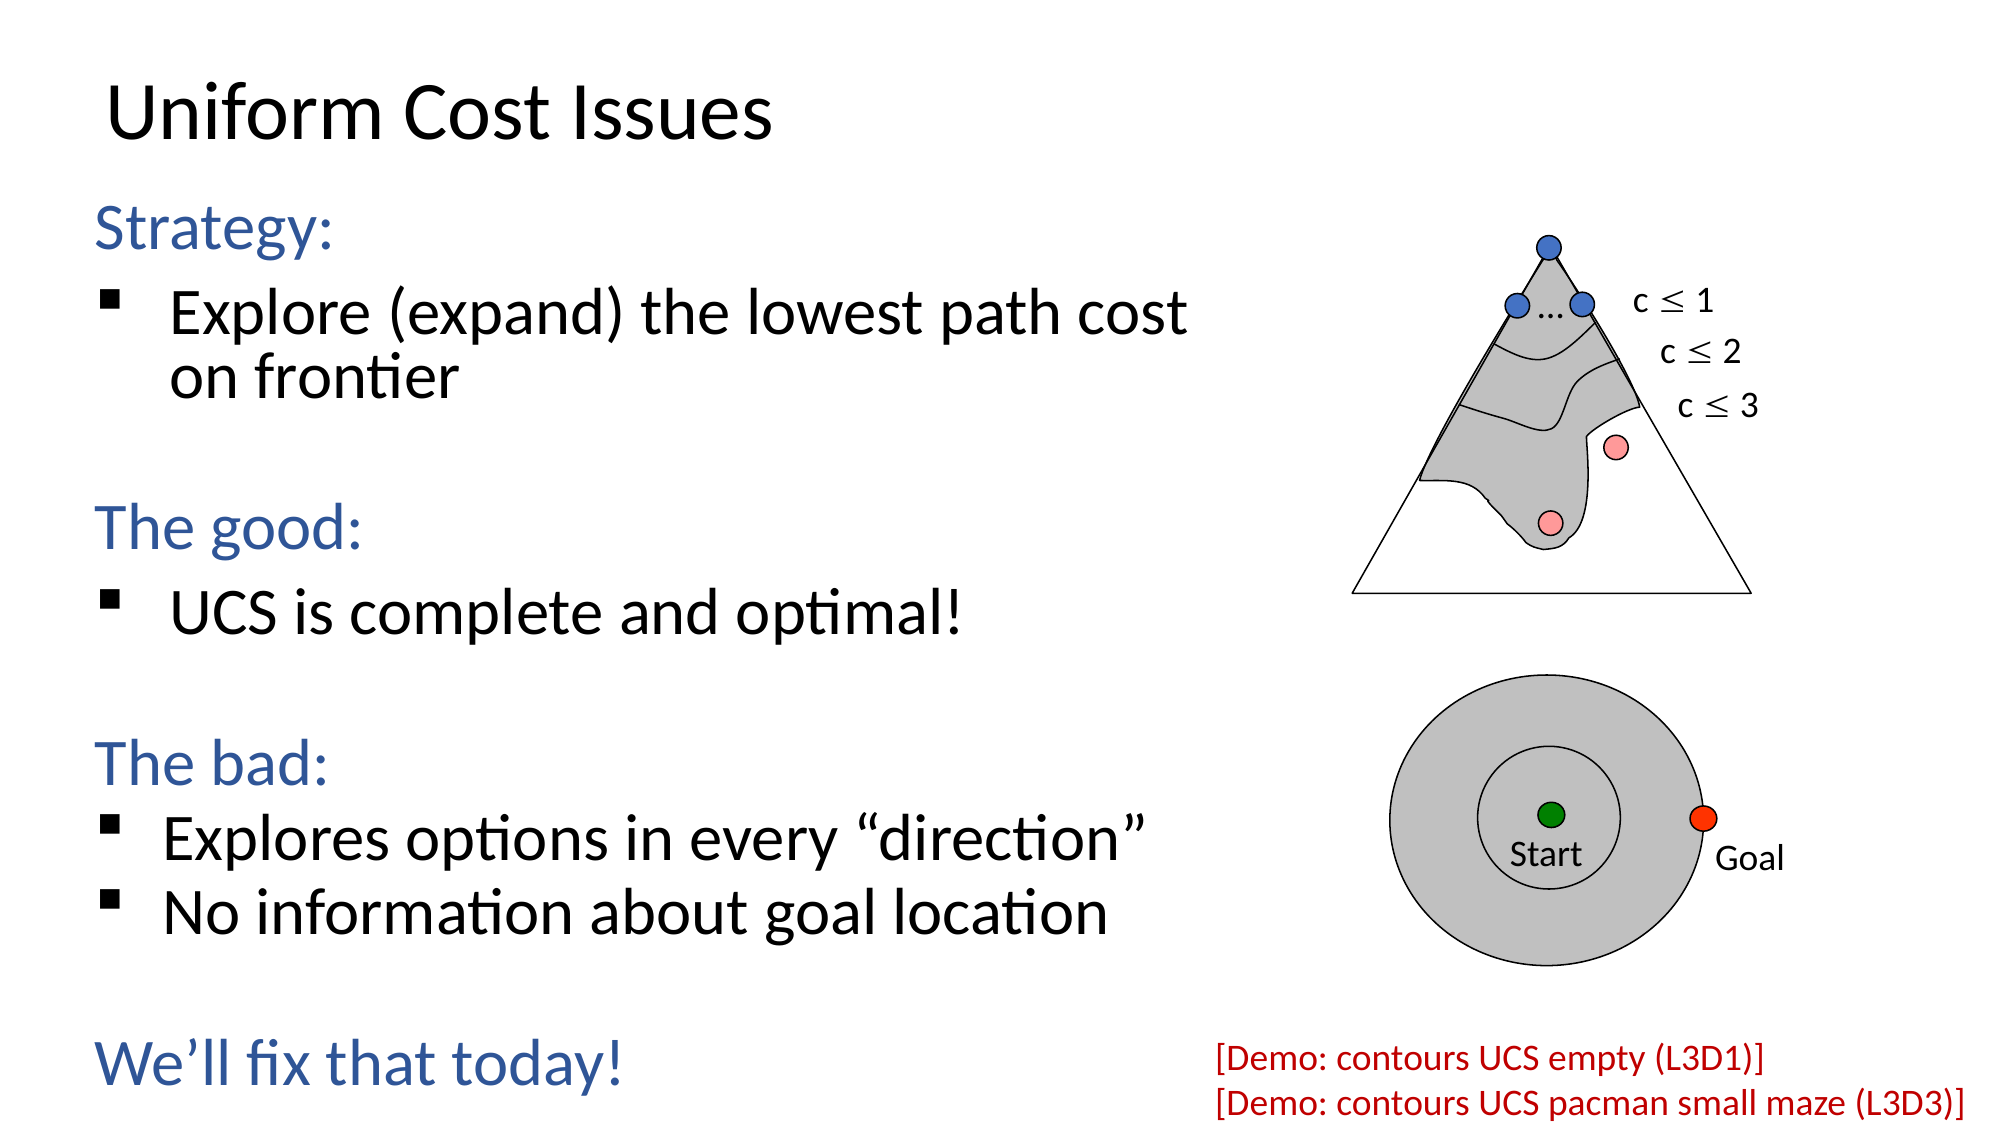

# Uniform Cost Issues
Strategy:
Explore (expand) the lowest path cost on frontier

The good:
UCS is complete and optimal!

The bad:
  Explores options in every “direction”
  No information about goal location

We’ll fix that today!

c ≤ 1
…

c ≤ 2

c ≤ 3

Start
Goal
[Demo: contours UCS empty (L3D1)]
[Demo: contours UCS pacman small maze (L3D3)]